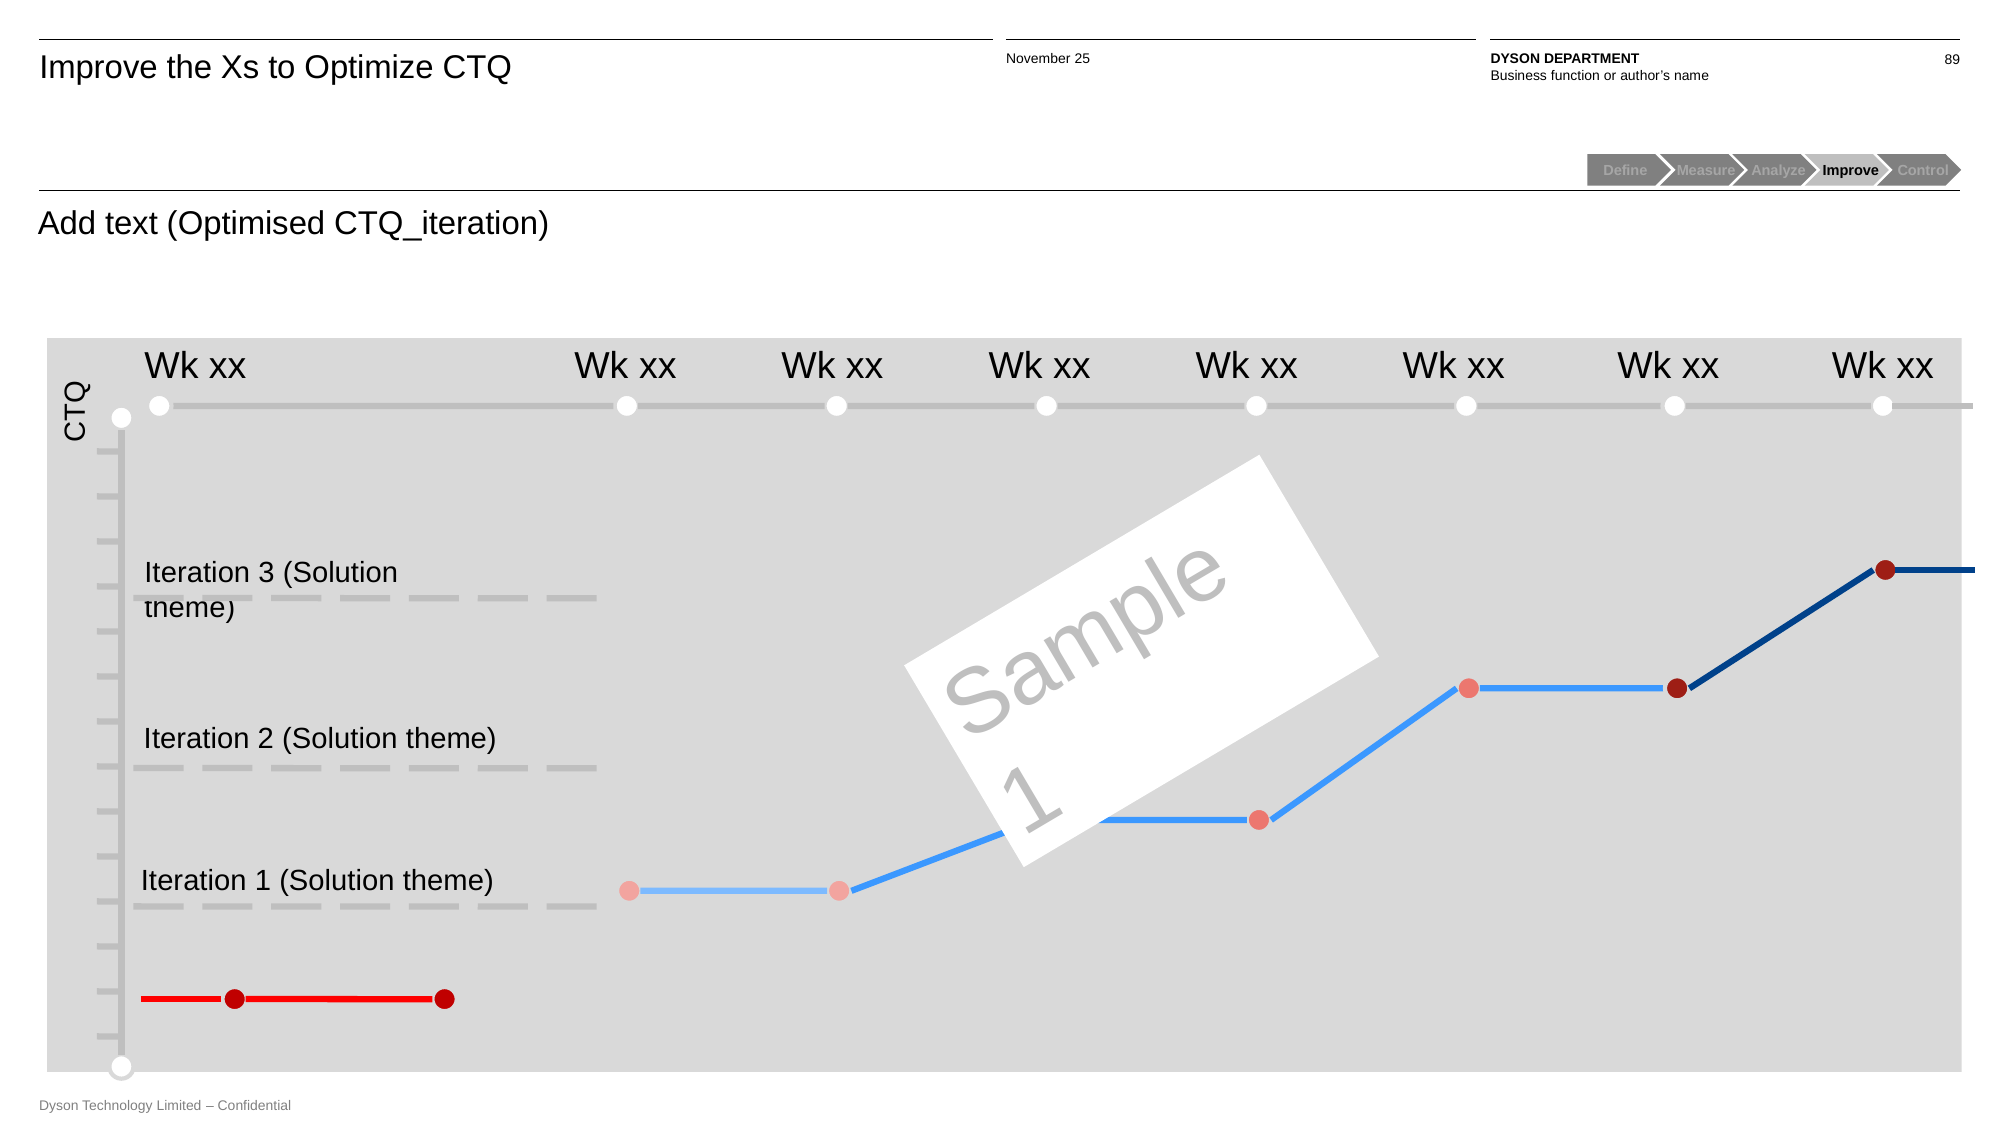

Improve the Xs to Optimize CTQ
Define
  Measure
  Analyze
  Improve
  Control
Add text (Optimised CTQ_iteration)
Wk xx
Wk xx
Wk xx
Wk xx
Wk xx
Wk xx
Wk xx
Wk xx

CTQ

Iteration 3 (Solution theme)
Sample 1

Iteration 2 (Solution theme)

Iteration 1 (Solution theme)